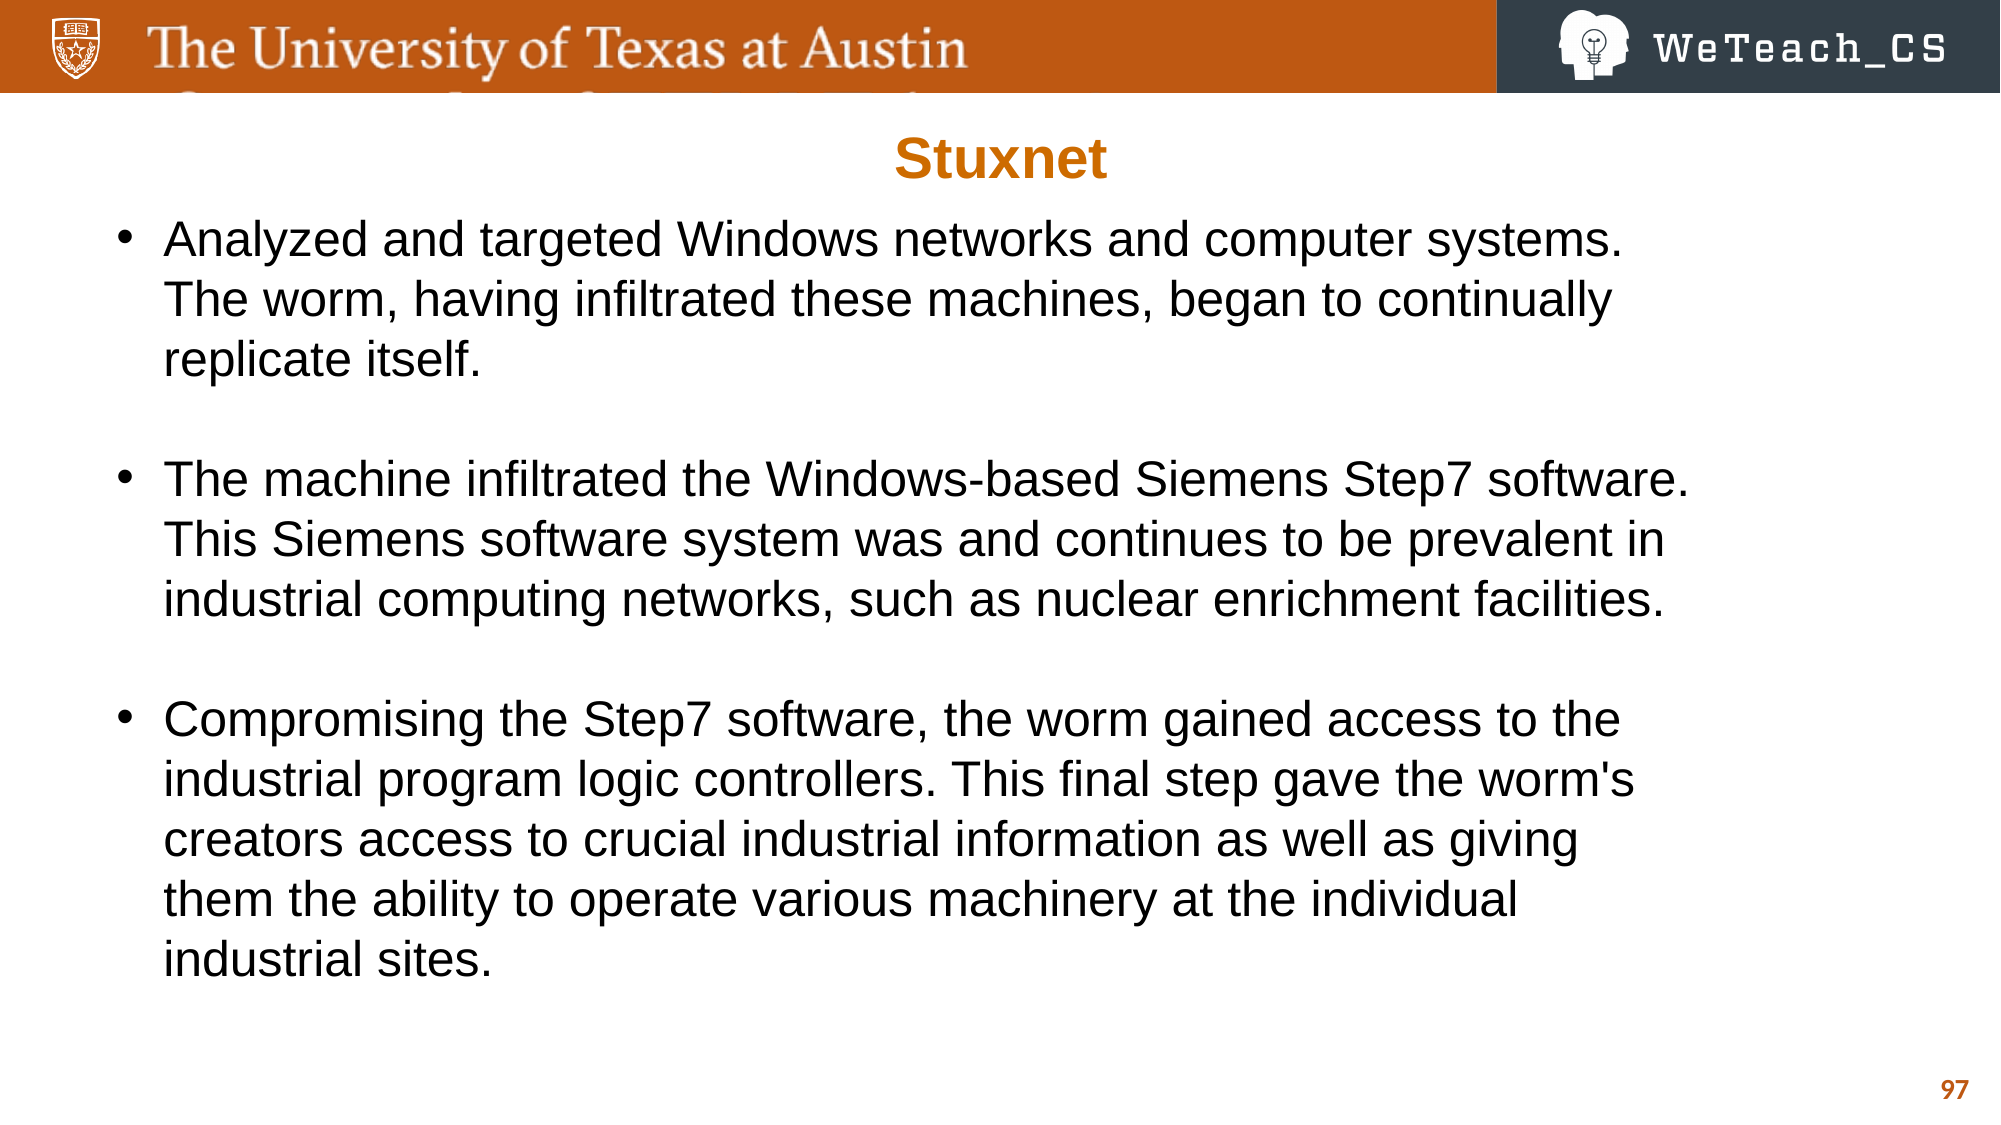

Stuxnet
Analyzed and targeted Windows networks and computer systems. The worm, having infiltrated these machines, began to continually replicate itself.

The machine infiltrated the Windows-based Siemens Step7 software. This Siemens software system was and continues to be prevalent in industrial computing networks, such as nuclear enrichment facilities.

Compromising the Step7 software, the worm gained access to the industrial program logic controllers. This final step gave the worm's creators access to crucial industrial information as well as giving them the ability to operate various machinery at the individual industrial sites.